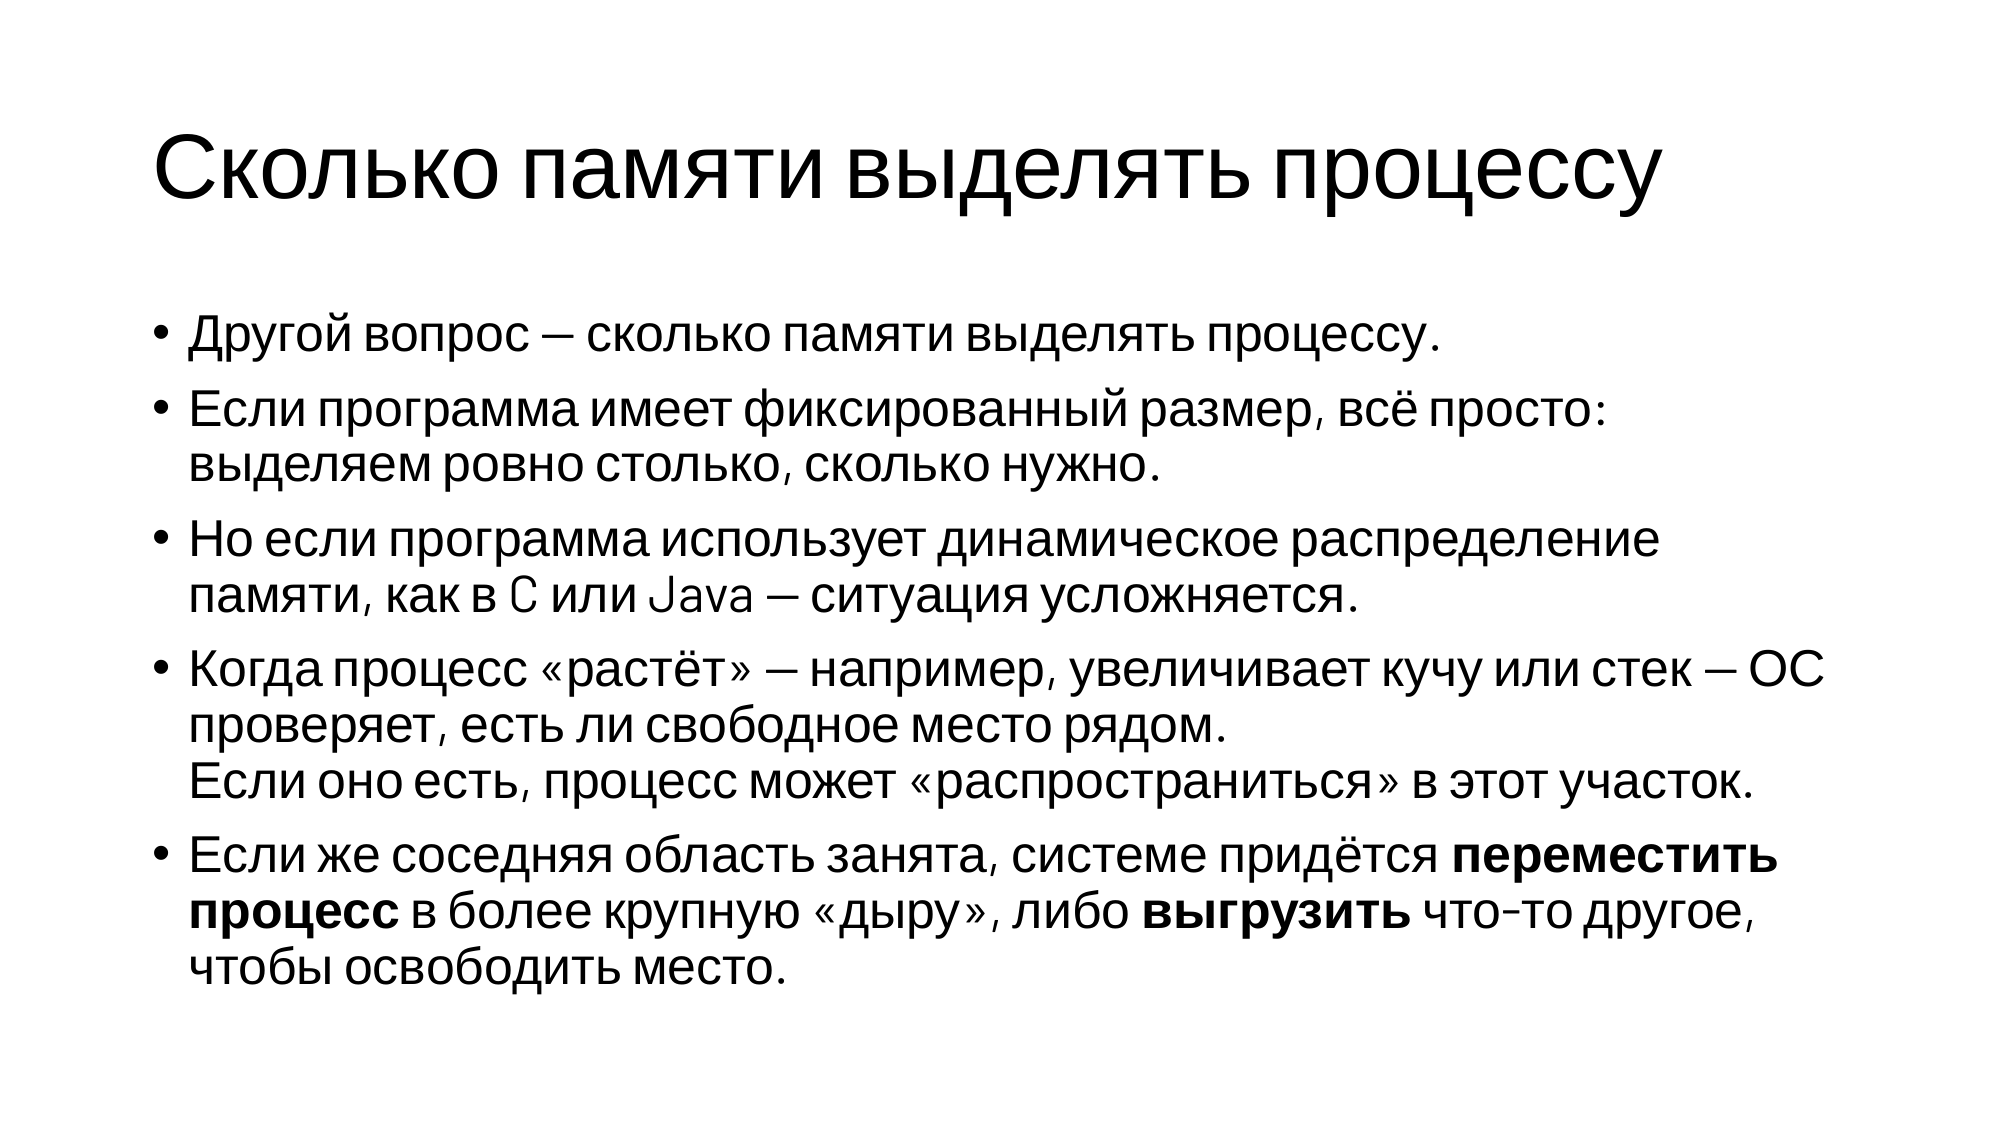

# Сколько памяти выделять процессу
Другой вопрос — сколько памяти выделять процессу.
Если программа имеет фиксированный размер, всё просто: выделяем ровно столько, сколько нужно.
Но если программа использует динамическое распределение памяти, как в C или Java — ситуация усложняется.
Когда процесс «растёт» — например, увеличивает кучу или стек — ОС проверяет, есть ли свободное место рядом.
Если оно есть, процесс может «распространиться» в этот участок.
Если же соседняя область занята, системе придётся переместить процесс в более крупную «дыру», либо выгрузить что-то другое, чтобы освободить место.